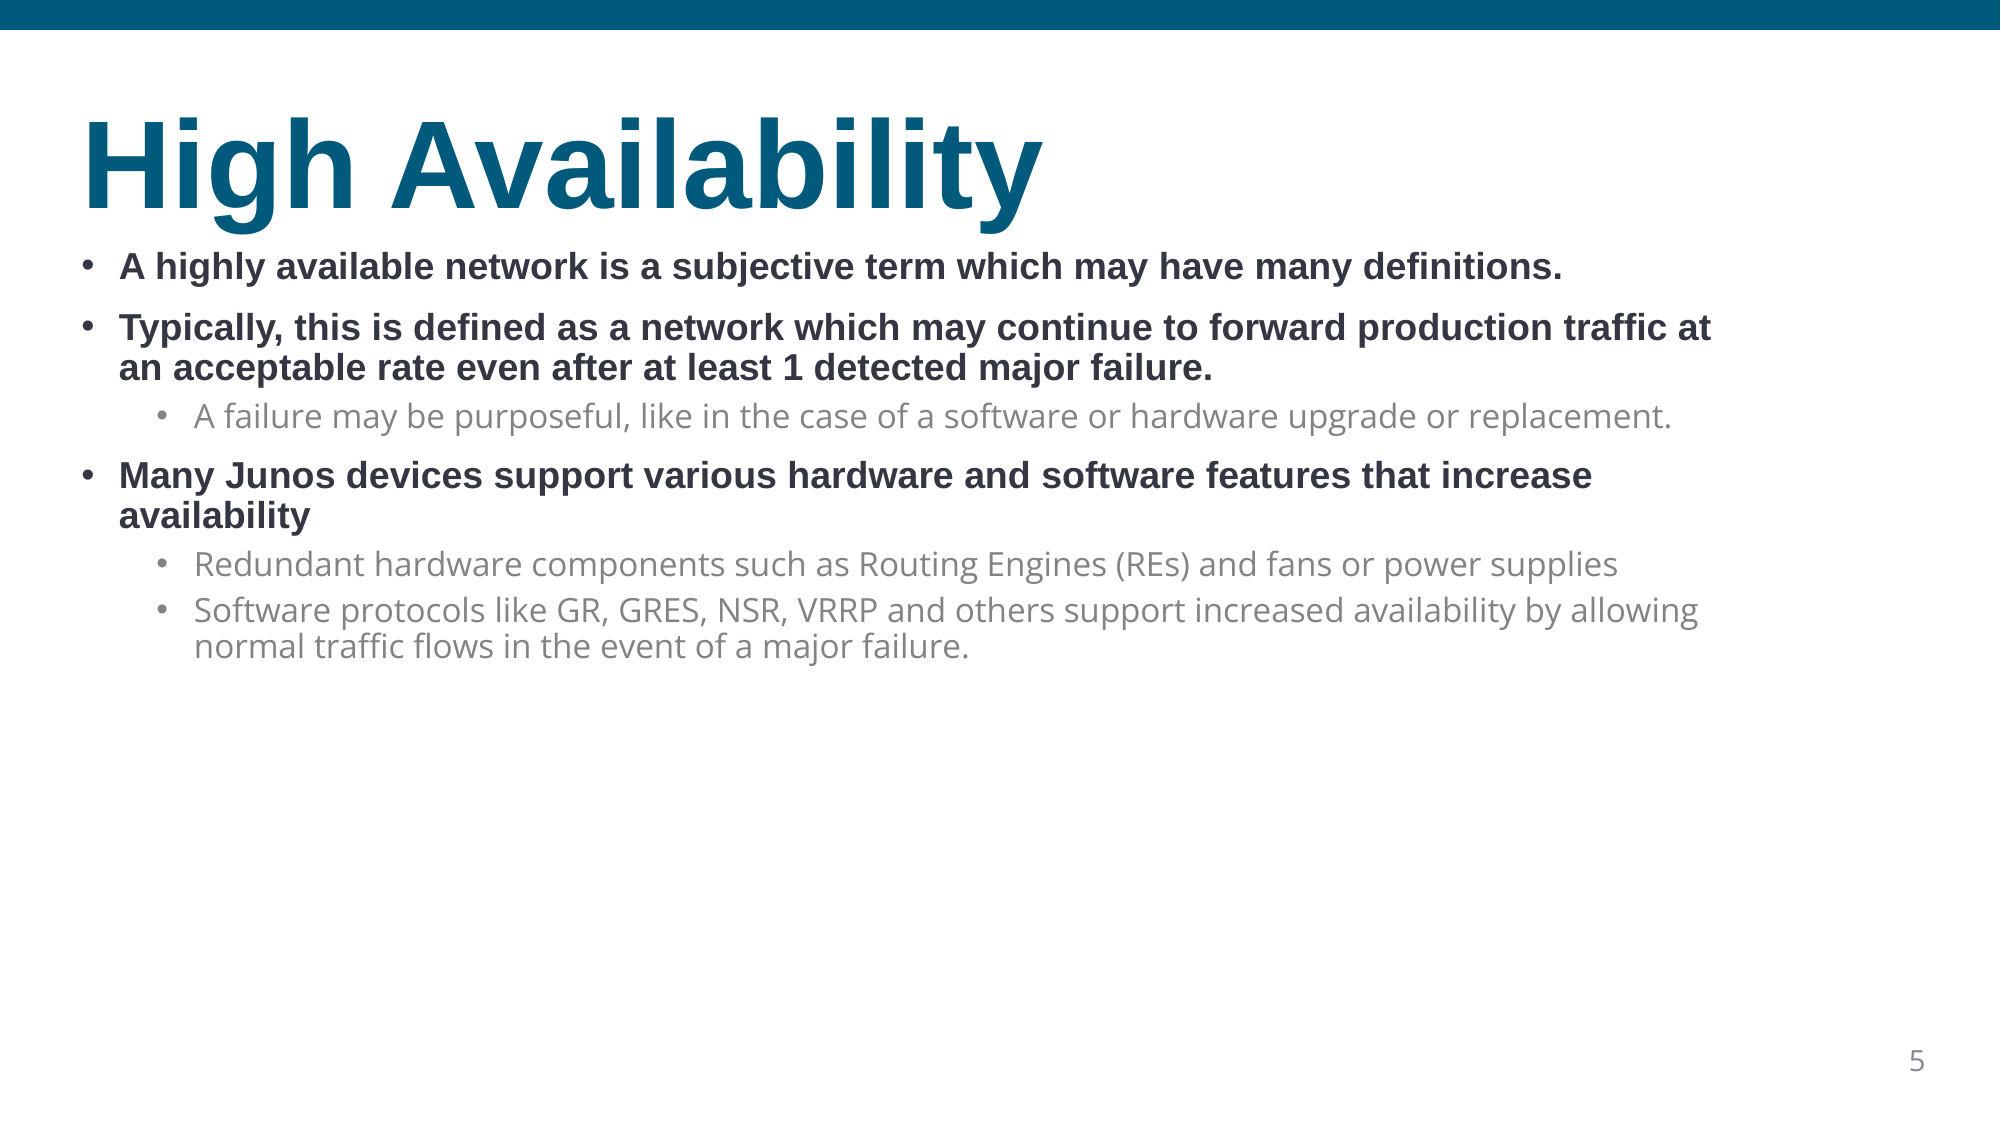

# High Availability
A highly available network is a subjective term which may have many definitions.
Typically, this is defined as a network which may continue to forward production traffic at an acceptable rate even after at least 1 detected major failure.
A failure may be purposeful, like in the case of a software or hardware upgrade or replacement.
Many Junos devices support various hardware and software features that increase availability
Redundant hardware components such as Routing Engines (REs) and fans or power supplies
Software protocols like GR, GRES, NSR, VRRP and others support increased availability by allowing normal traffic flows in the event of a major failure.